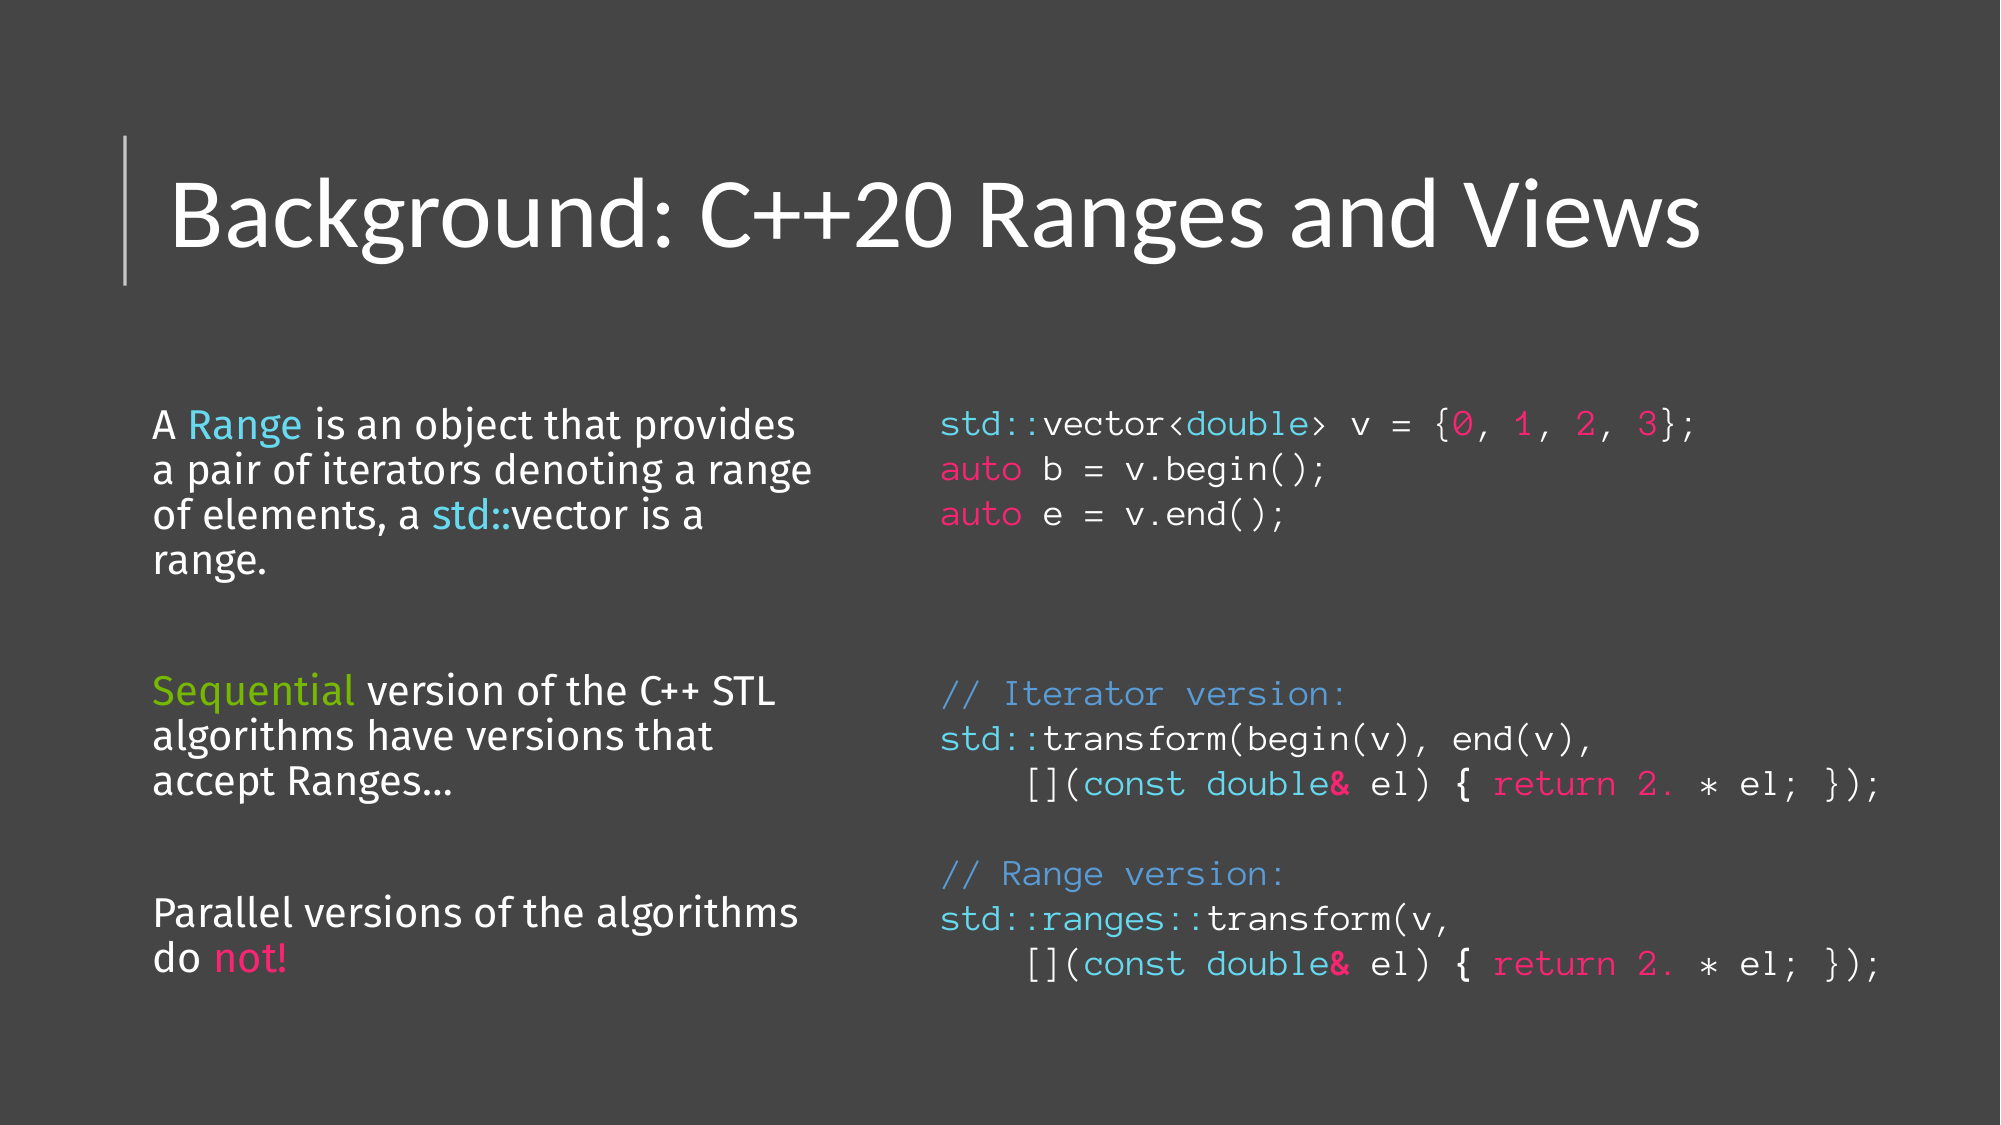

# Background: C++20 Ranges and Views
std::vector<double> v = {0, 1, 2, 3};
auto b = v.begin();
auto e = v.end();

// Iterator version:
std::transform(begin(v), end(v),
    [](const double& el) { return 2. * el; });

// Range version:
std::ranges::transform(v,
    [](const double& el) { return 2. * el; });
A Range is an object that provides a pair of iterators denoting a range of elements, a std::vector is a range.

Sequential version of the C++ STL  algorithms have versions that accept Ranges…

Parallel versions of the algorithms do not!